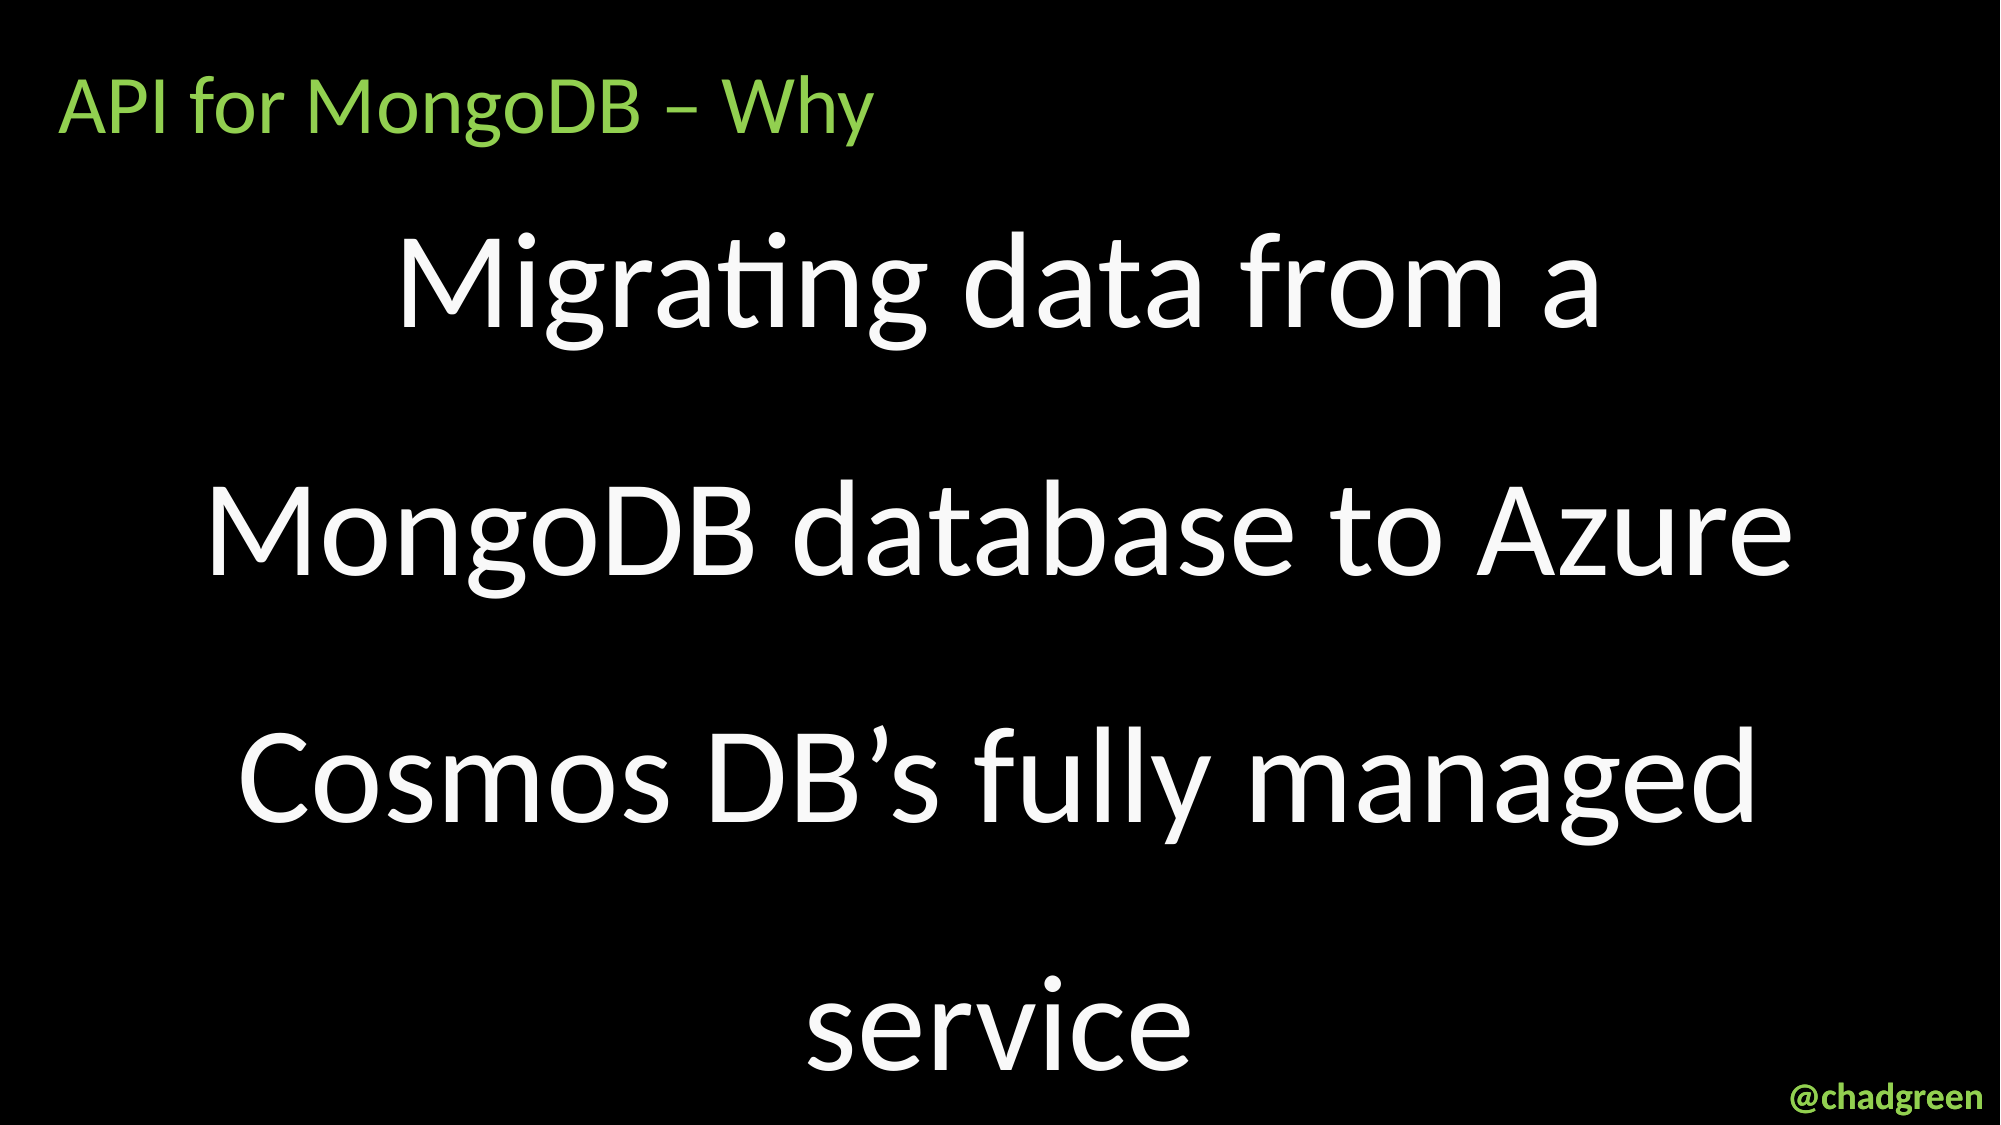

API for MongoDB – Why
Migrating data from a MongoDB database to Azure Cosmos DB’s fully managed service